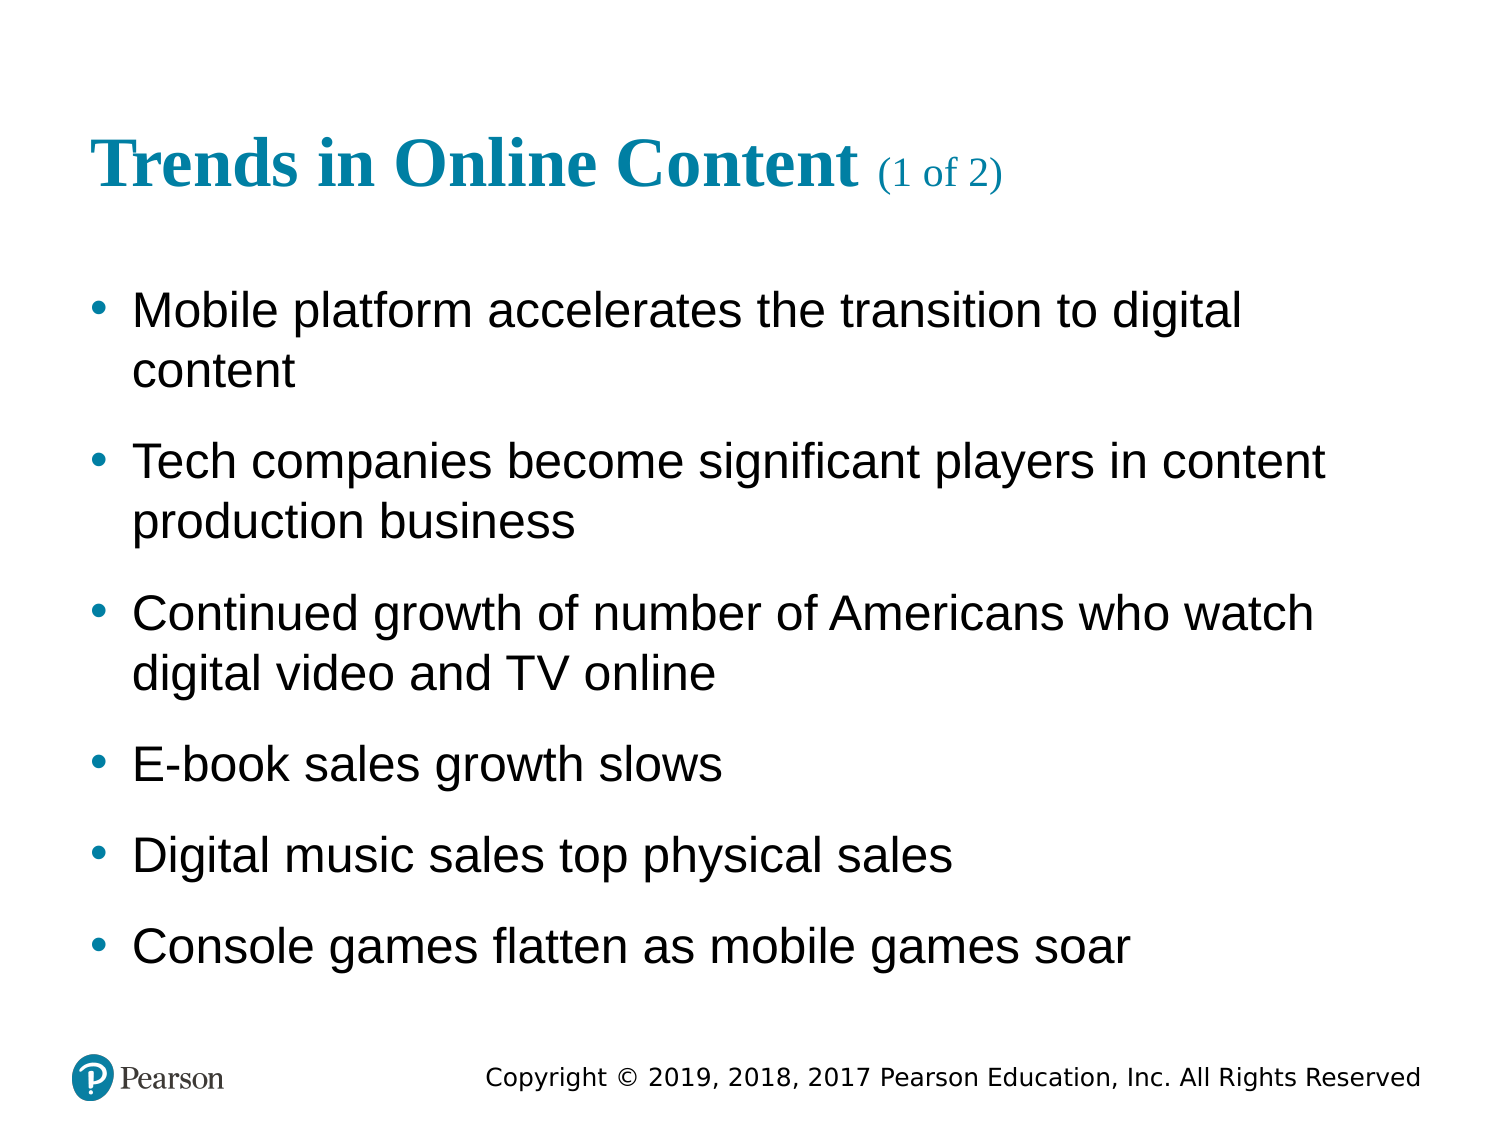

# Trends in Online Content (1 of 2)
Mobile platform accelerates the transition to digital content
Tech companies become significant players in content production business
Continued growth of number of Americans who watch digital video and T V online
E-book sales growth slows
Digital music sales top physical sales
Console games flatten as mobile games soar